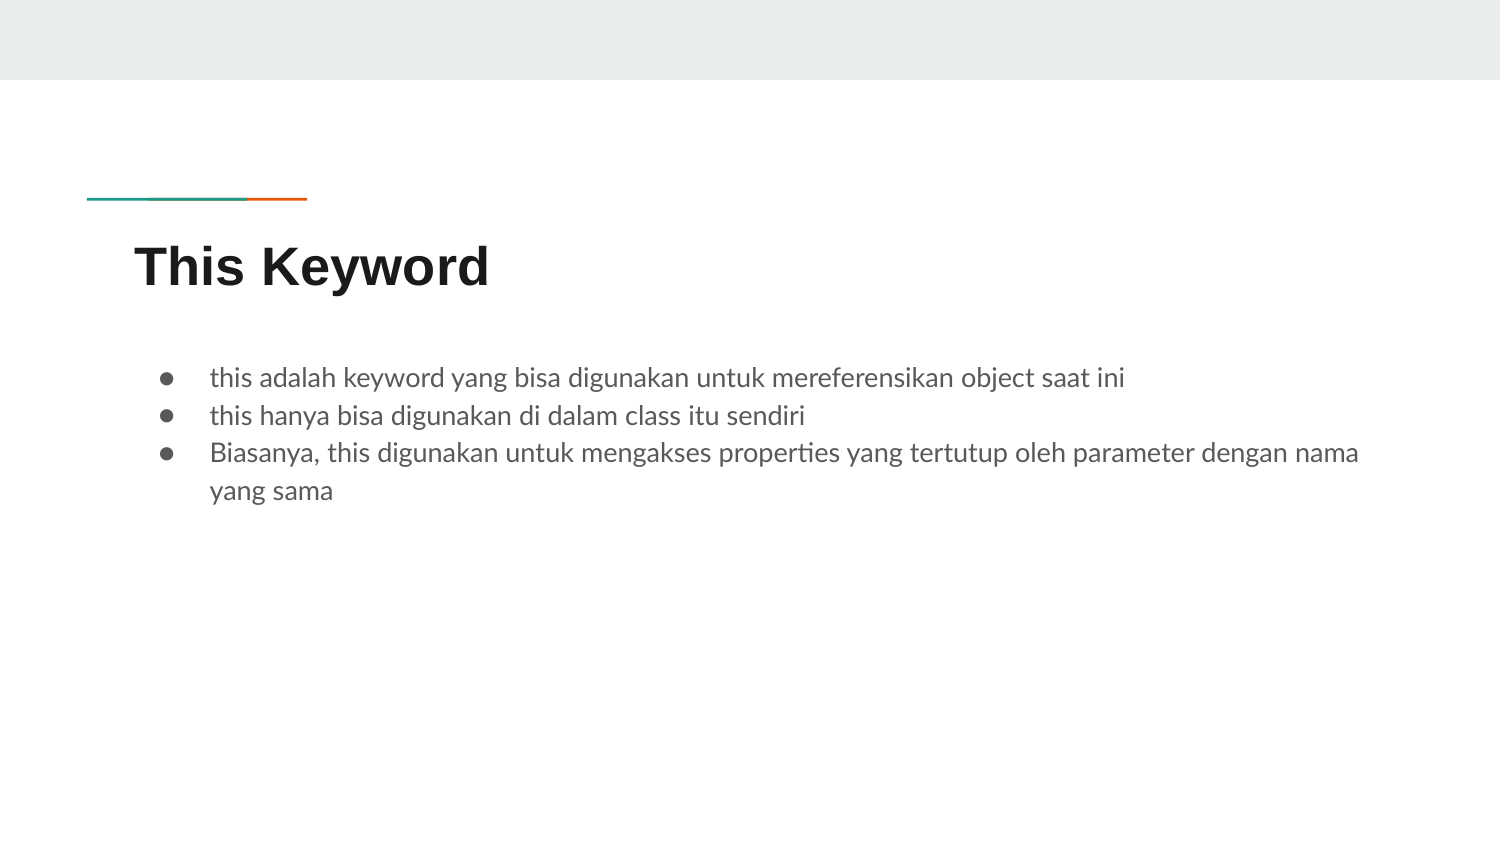

# This Keyword
this adalah keyword yang bisa digunakan untuk mereferensikan object saat ini
this hanya bisa digunakan di dalam class itu sendiri
Biasanya, this digunakan untuk mengakses properties yang tertutup oleh parameter dengan nama yang sama